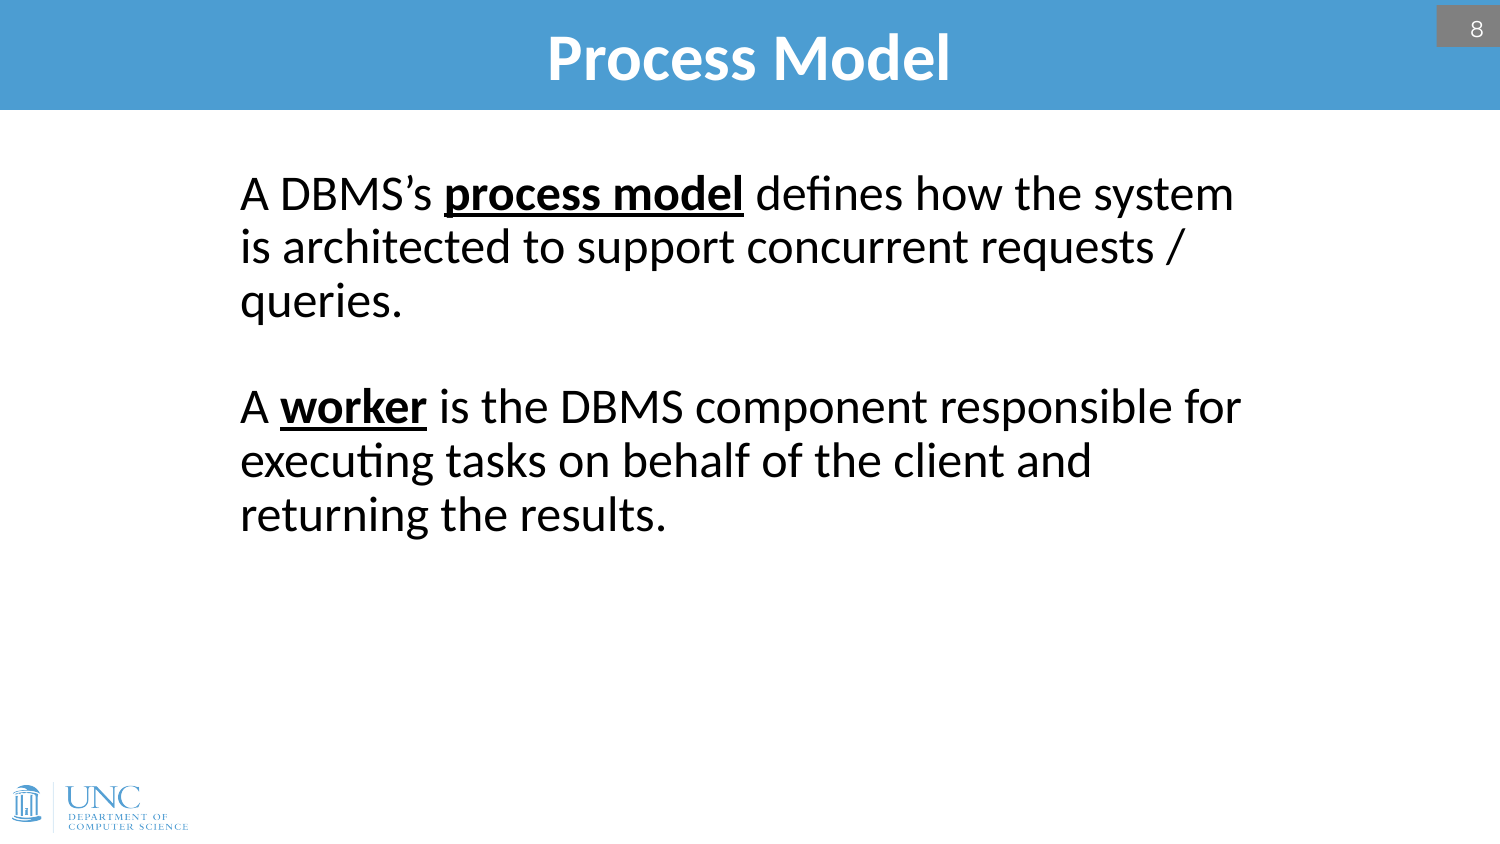

# Process Model
8
A DBMS’s process model defines how the system is architected to support concurrent requests / queries.

A worker is the DBMS component responsible for executing tasks on behalf of the client and returning the results.